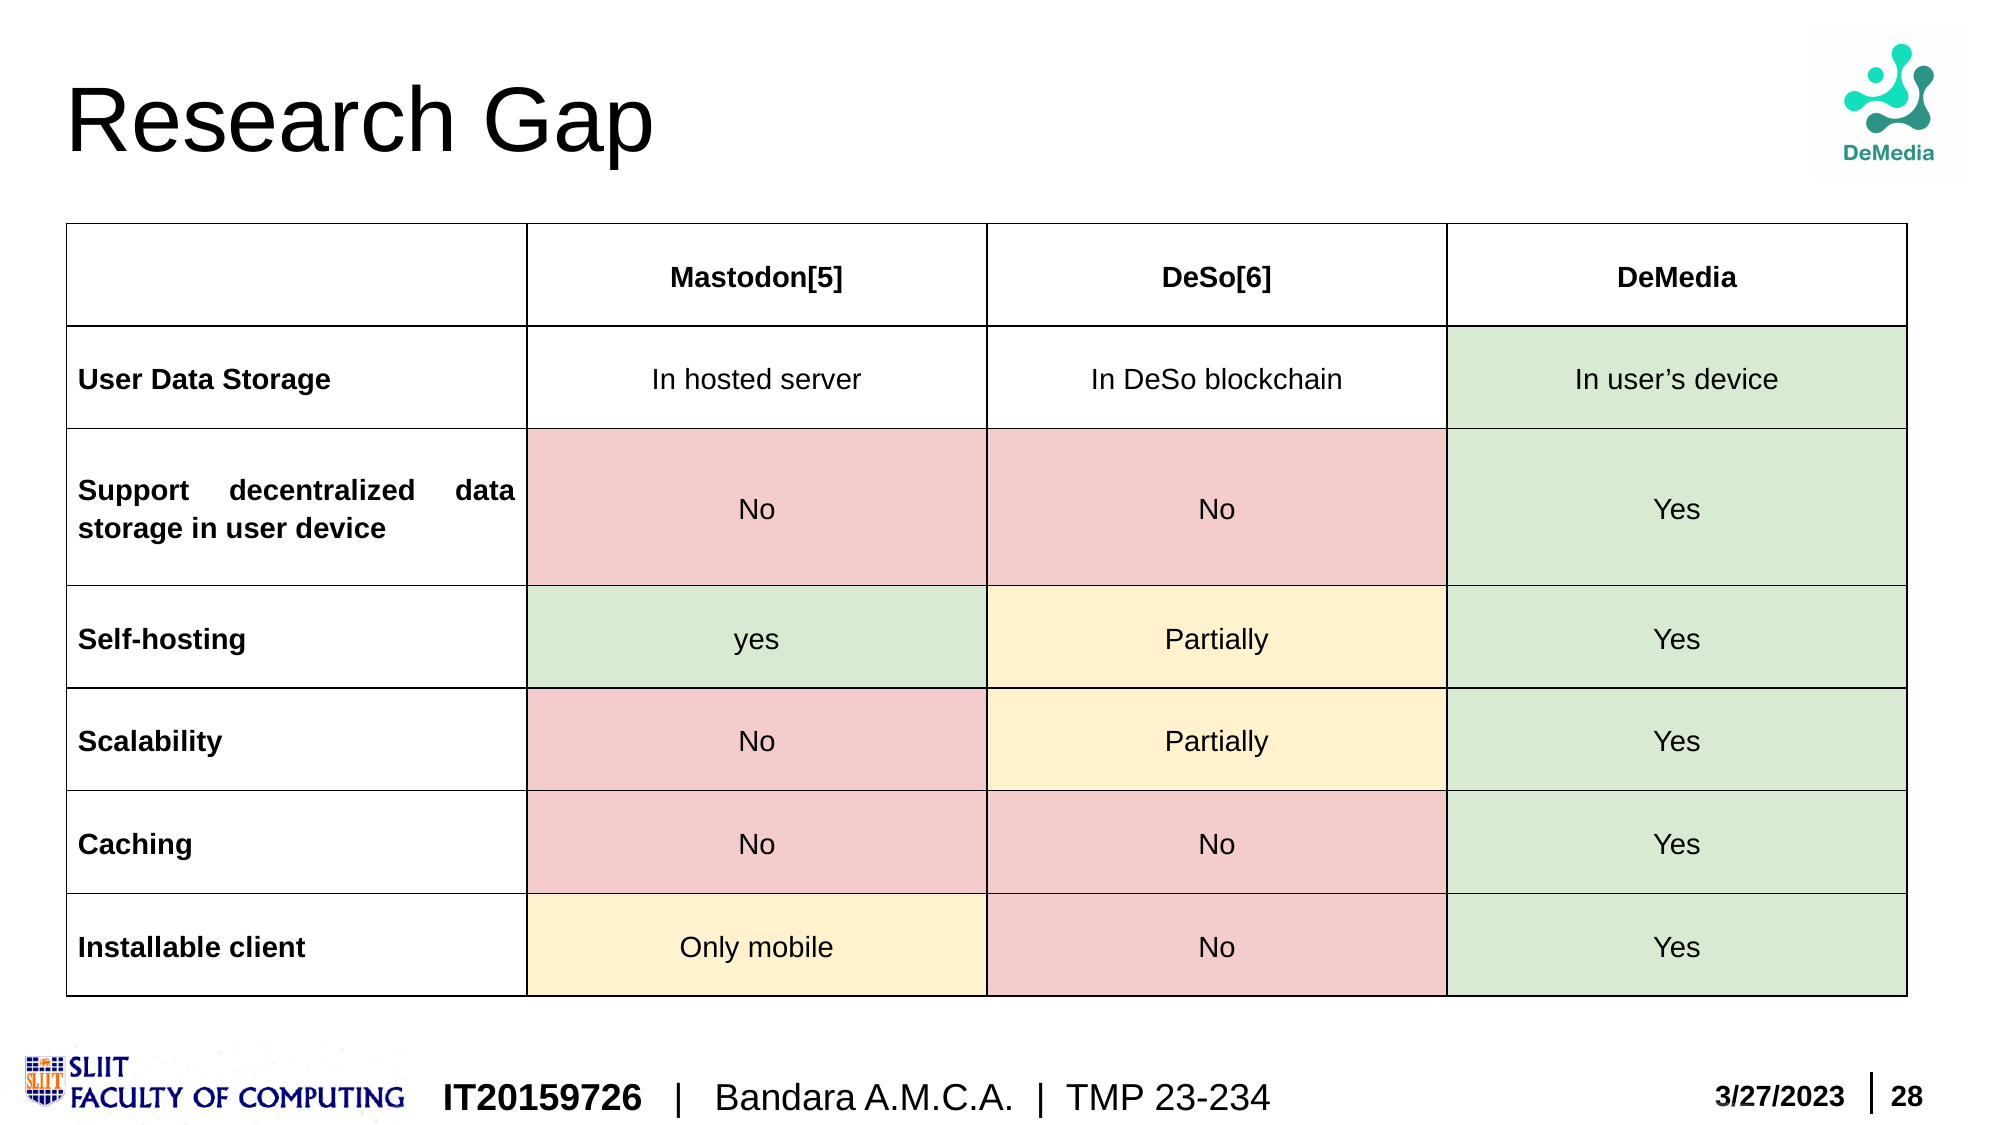

# Research Gap
|  | Mastodon[5] | DeSo[6] | DeMedia |
| --- | --- | --- | --- |
| User Data Storage | In hosted server | In DeSo blockchain | In user’s device |
| Support decentralized data storage in user device | No | No | Yes |
| Self-hosting | yes | Partially | Yes |
| Scalability | No | Partially | Yes |
| Caching | No | No | Yes |
| Installable client | Only mobile | No | Yes |
IT20159726   |   Bandara A.M.C.A.  |  TMP 23-234